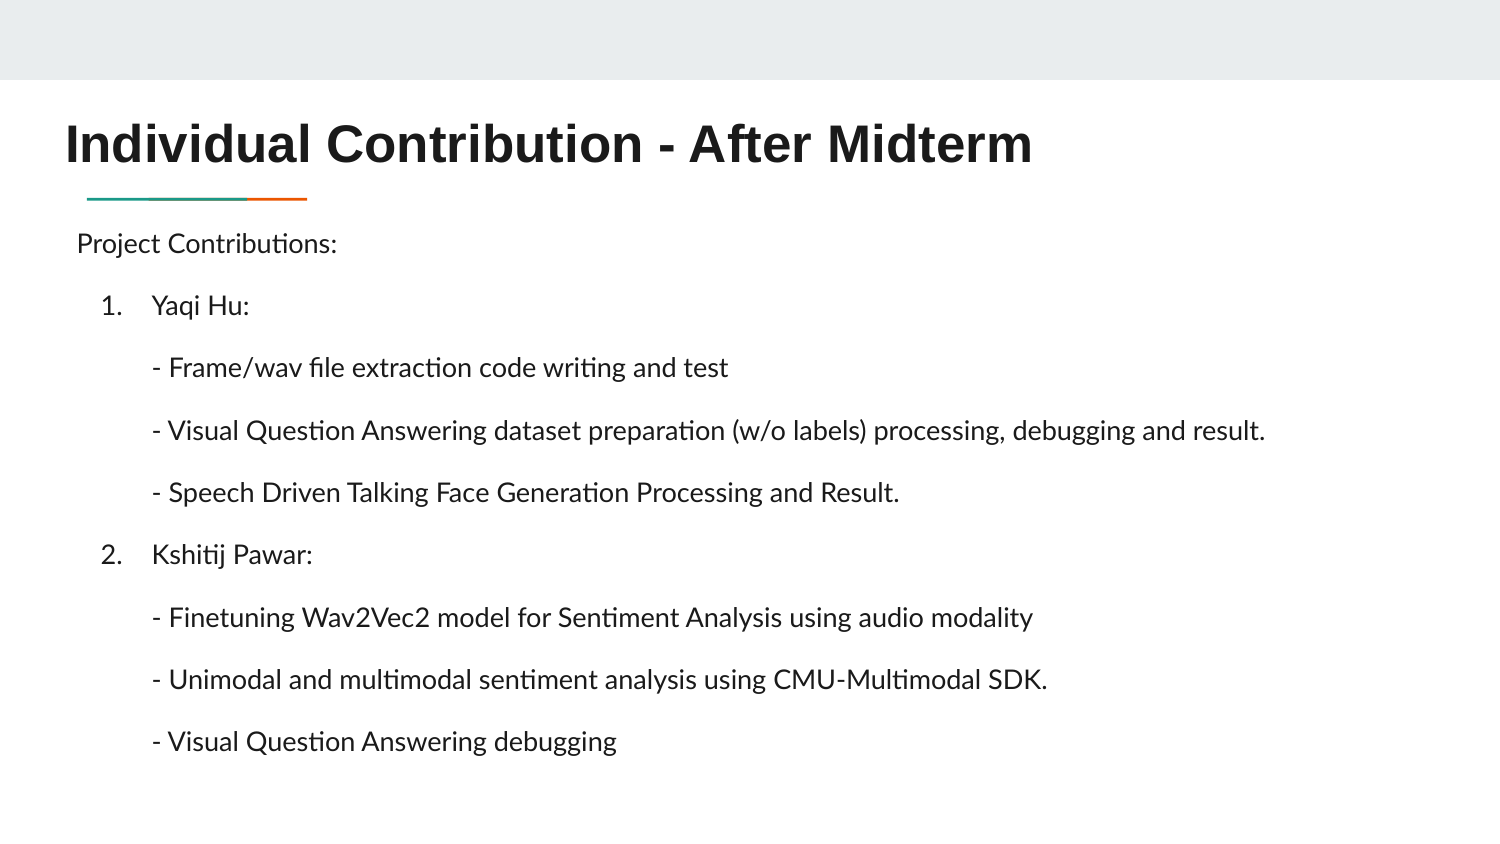

# Individual Contribution - After Midterm
Project Contributions:
Yaqi Hu:
- Frame/wav file extraction code writing and test
- Visual Question Answering dataset preparation (w/o labels) processing, debugging and result.
- Speech Driven Talking Face Generation Processing and Result.
Kshitij Pawar:
- Finetuning Wav2Vec2 model for Sentiment Analysis using audio modality
- Unimodal and multimodal sentiment analysis using CMU-Multimodal SDK.
- Visual Question Answering debugging